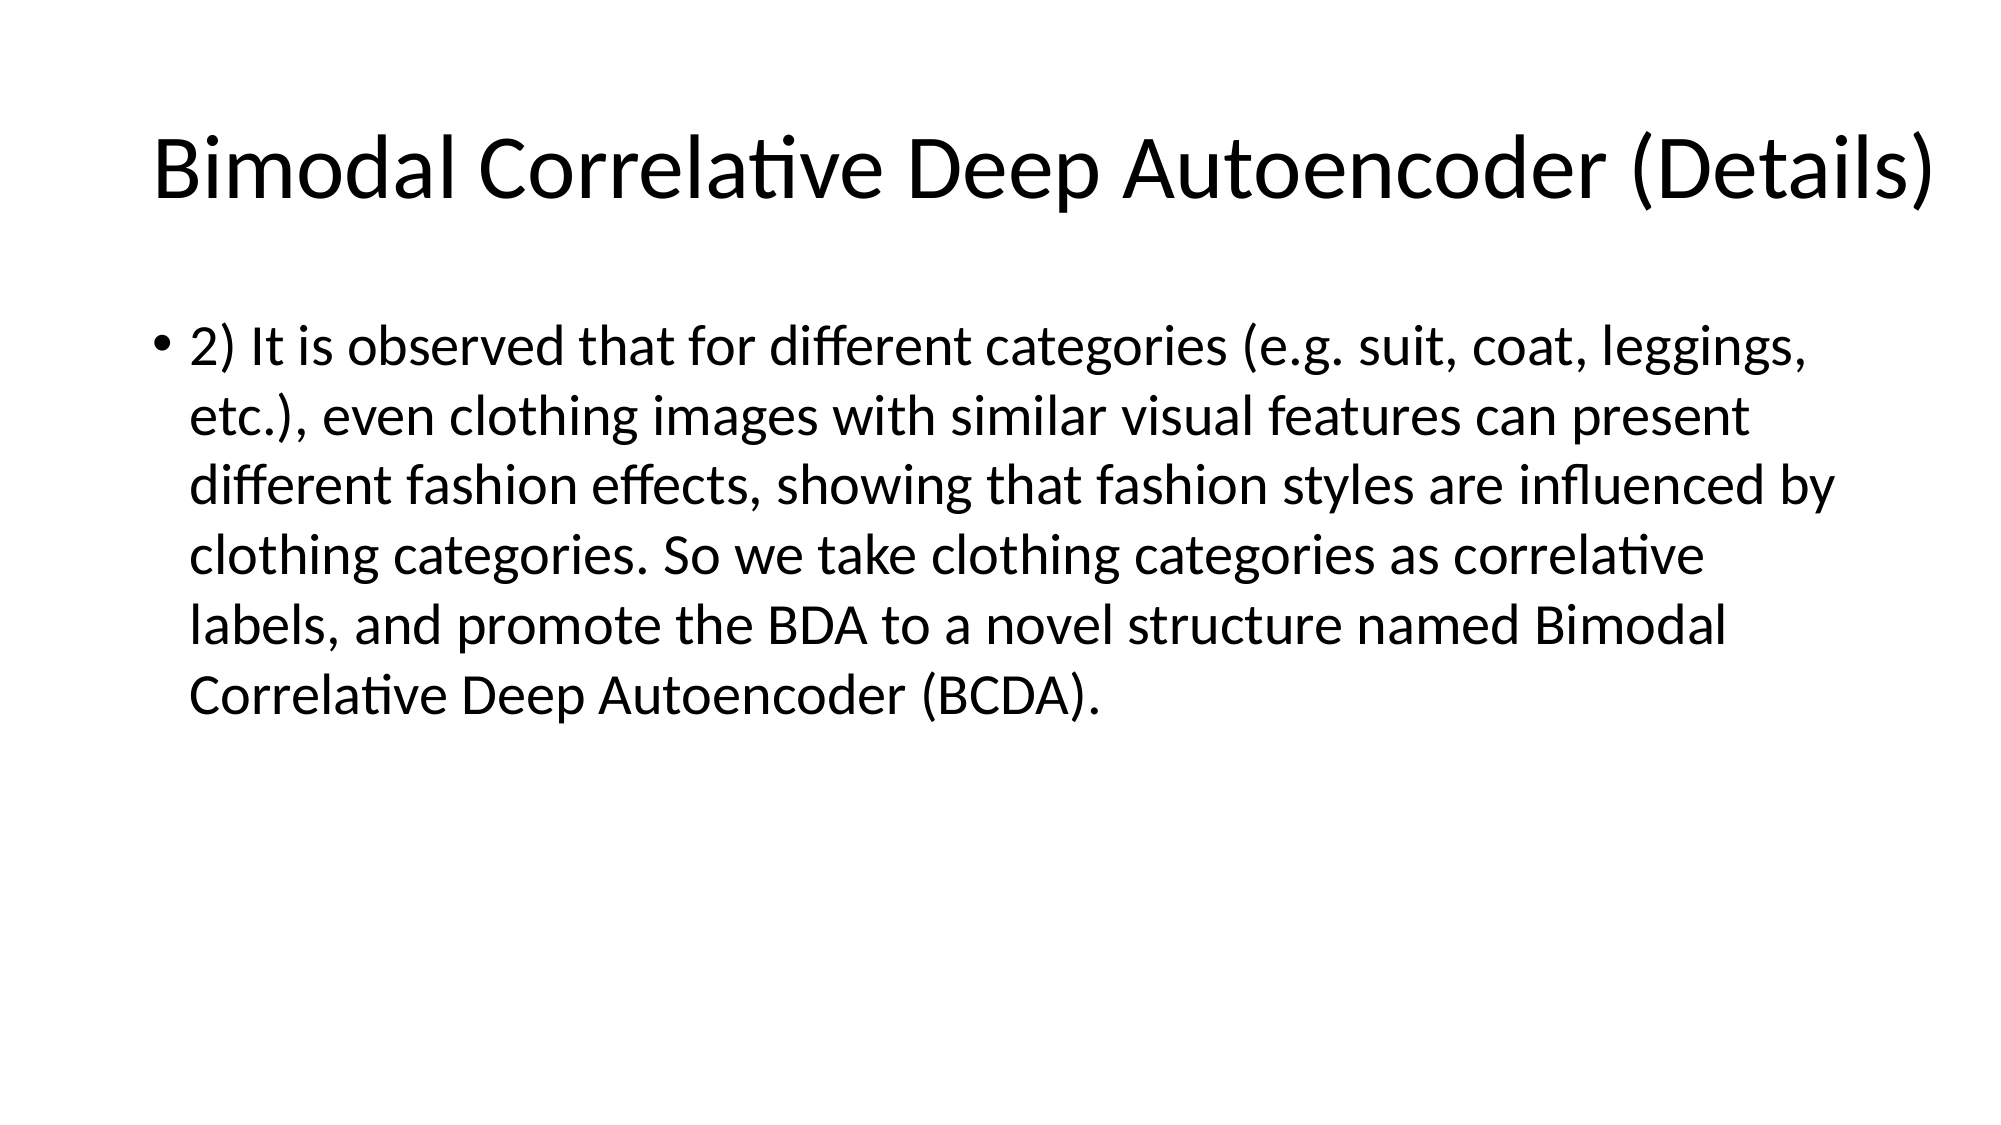

# Bimodal Correlative Deep Autoencoder (Details)
2) It is observed that for different categories (e.g. suit, coat, leggings, etc.), even clothing images with similar visual features can present different fashion effects, showing that fashion styles are influenced by clothing categories. So we take clothing categories as correlative labels, and promote the BDA to a novel structure named Bimodal Correlative Deep Autoencoder (BCDA).